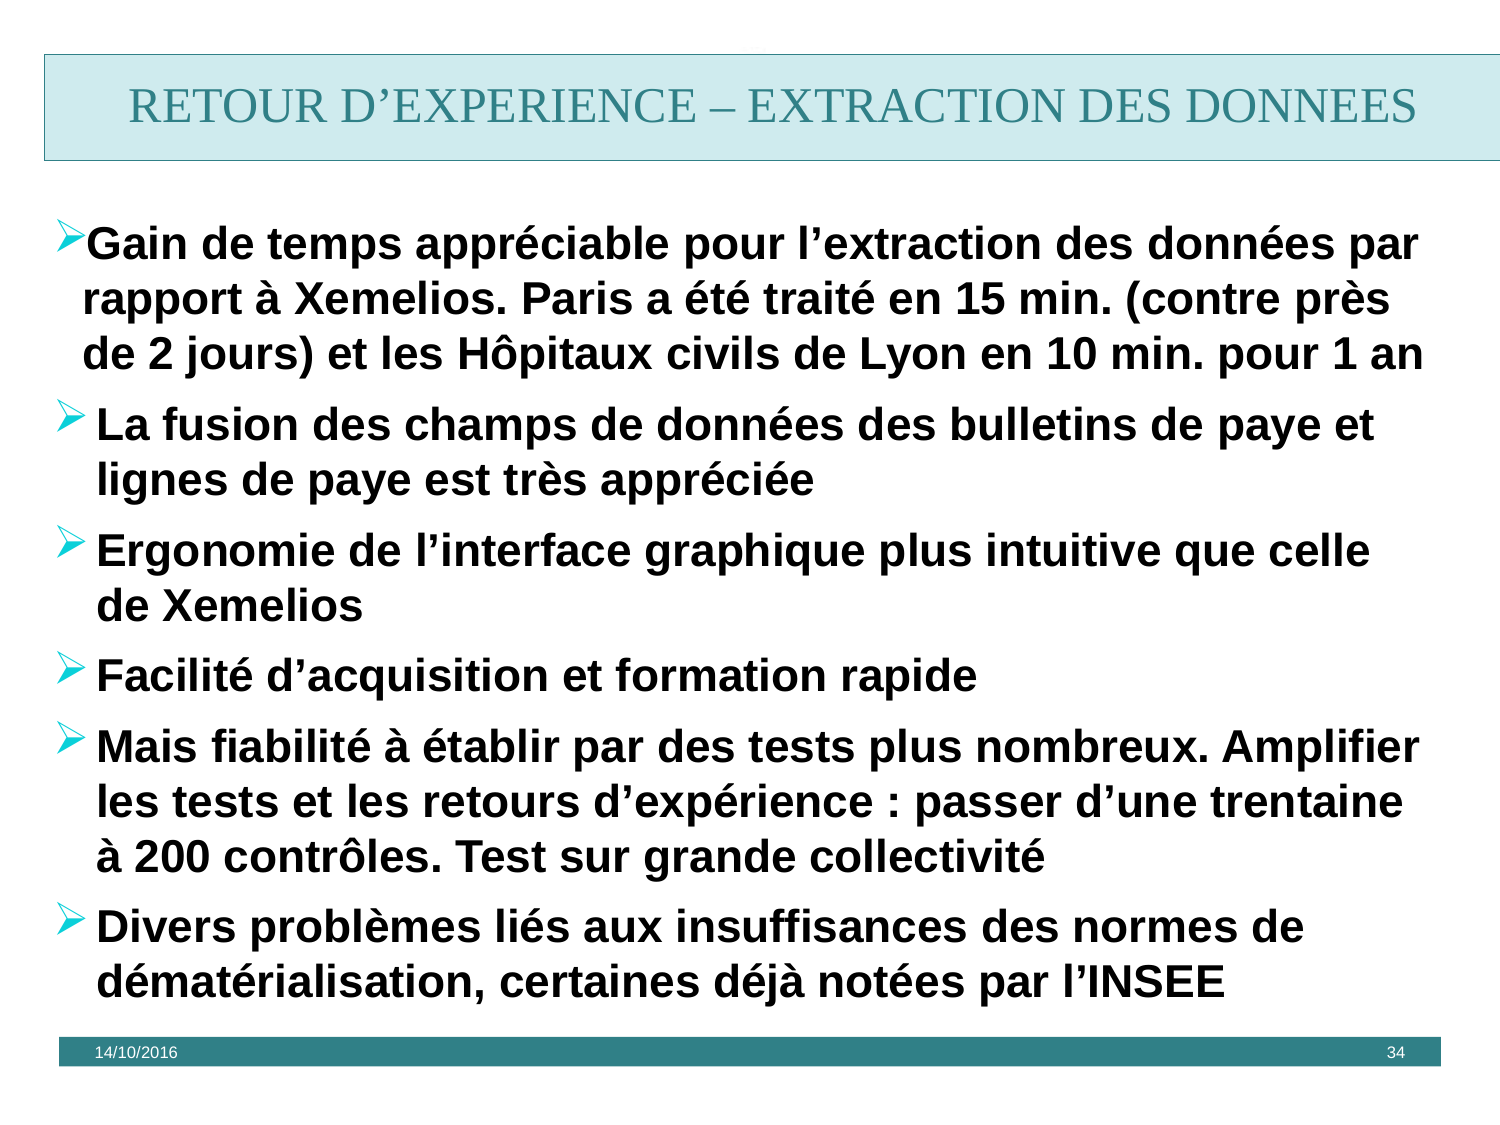

retour d’experience – EXTRACTION DES DONNEES

Gain de temps appréciable pour l’extraction des données par rapport à Xemelios. Paris a été traité en 15 min. (contre près de 2 jours) et les Hôpitaux civils de Lyon en 10 min. pour 1 an
La fusion des champs de données des bulletins de paye et lignes de paye est très appréciée
Ergonomie de l’interface graphique plus intuitive que celle de Xemelios
Facilité d’acquisition et formation rapide
Mais fiabilité à établir par des tests plus nombreux. Amplifier les tests et les retours d’expérience : passer d’une trentaine à 200 contrôles. Test sur grande collectivité
Divers problèmes liés aux insuffisances des normes de dématérialisation, certaines déjà notées par l’INSEE
Méthodologie et pratique du contrôle de la gestion RH et des rémunérations du personnel des collectivités territoriales
14/10/2016
34